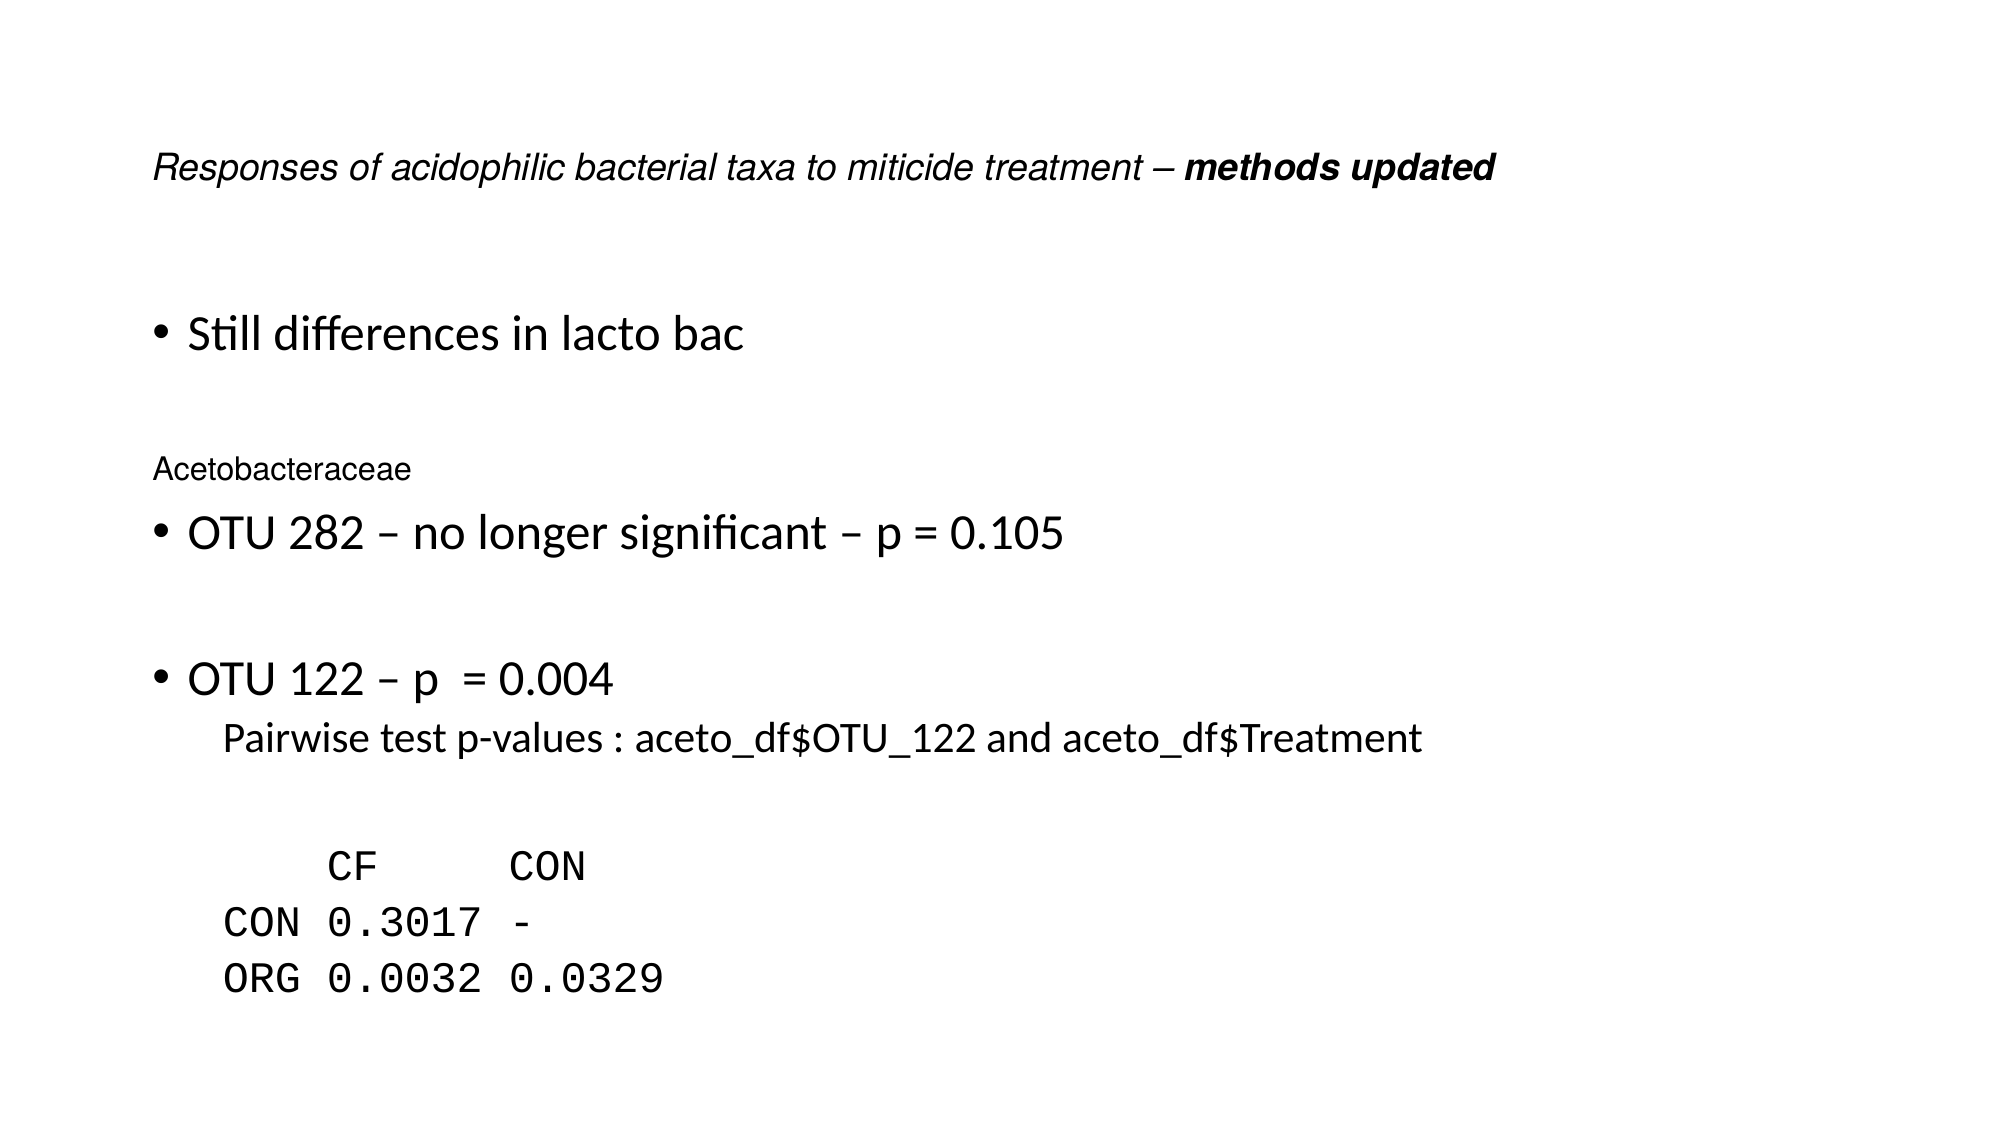

# Responses of acidophilic bacterial taxa to miticide treatment – methods updated
Still differences in lacto bac

Acetobacteraceae
OTU 282 – no longer significant – p = 0.105

OTU 122 – p  = 0.004
Pairwise test p-values : aceto_df$OTU_122 and aceto_df$Treatment

    CF     CON
CON 0.3017 -
ORG 0.0032 0.0329